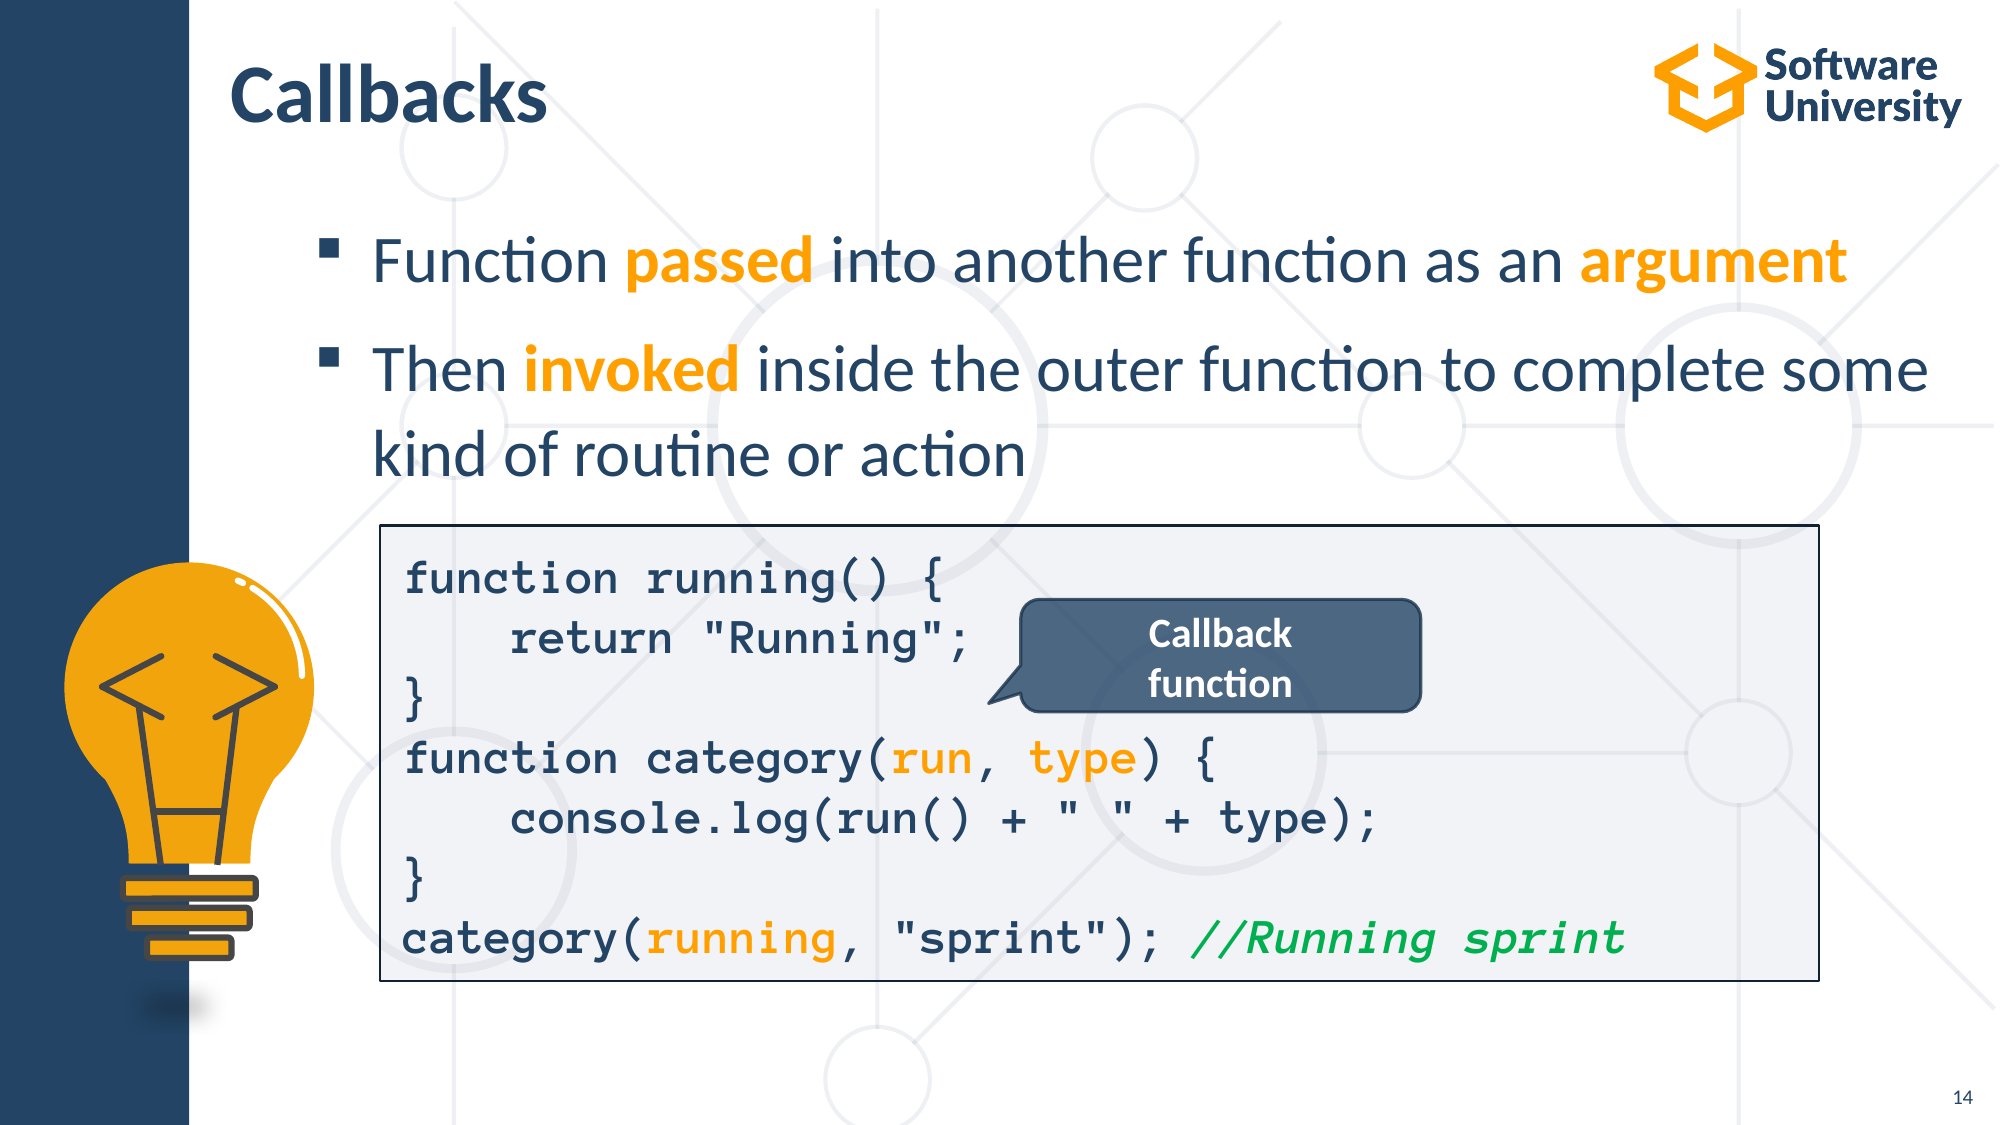

# Callbacks
Function passed into another function as an argument
Then invoked inside the outer function to complete some kind of routine or action
function running() {
    return "Running";
}
function category(run, type) {
    console.log(run() + " " + type);
}
category(running, "sprint"); //Running sprint
Callback
function
14